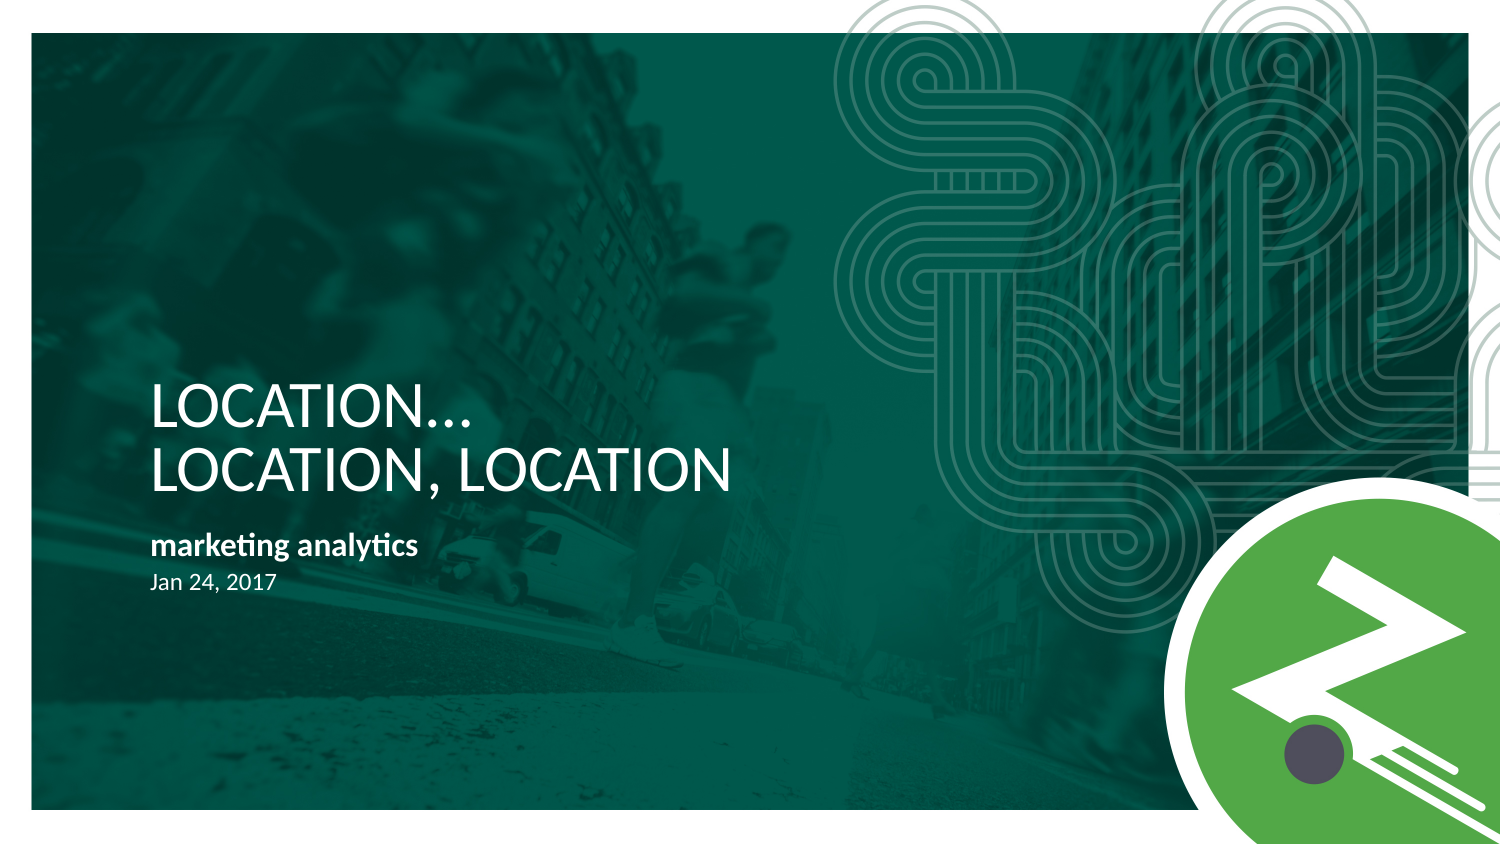

Location…
Location, location
marketing analytics
Jan 24, 2017